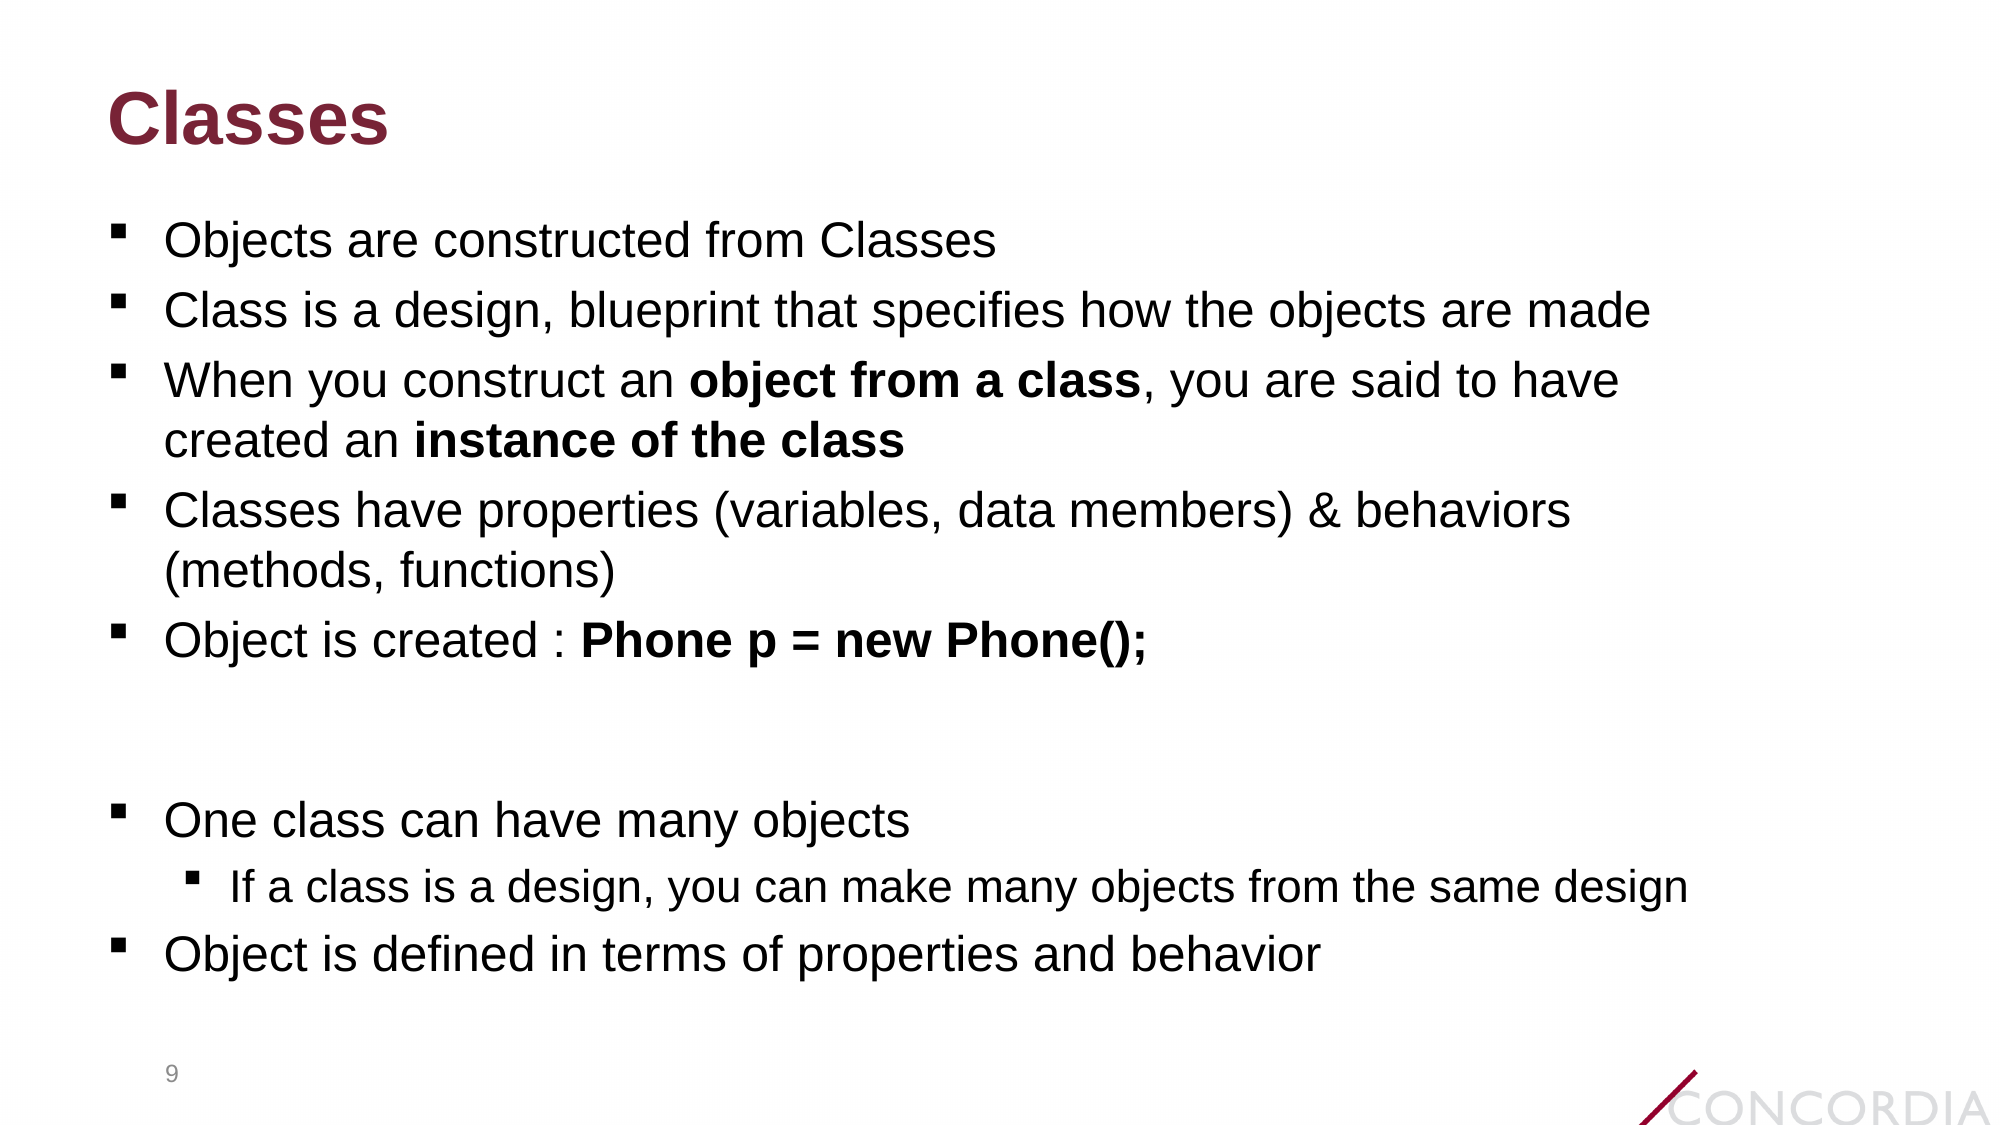

# Classes
Objects are constructed from Classes
Class is a design, blueprint that specifies how the objects are made
When you construct an object from a class, you are said to have created an instance of the class
Classes have properties (variables, data members) & behaviors (methods, functions)
Object is created : Phone p = new Phone();
One class can have many objects
If a class is a design, you can make many objects from the same design
Object is defined in terms of properties and behavior
9